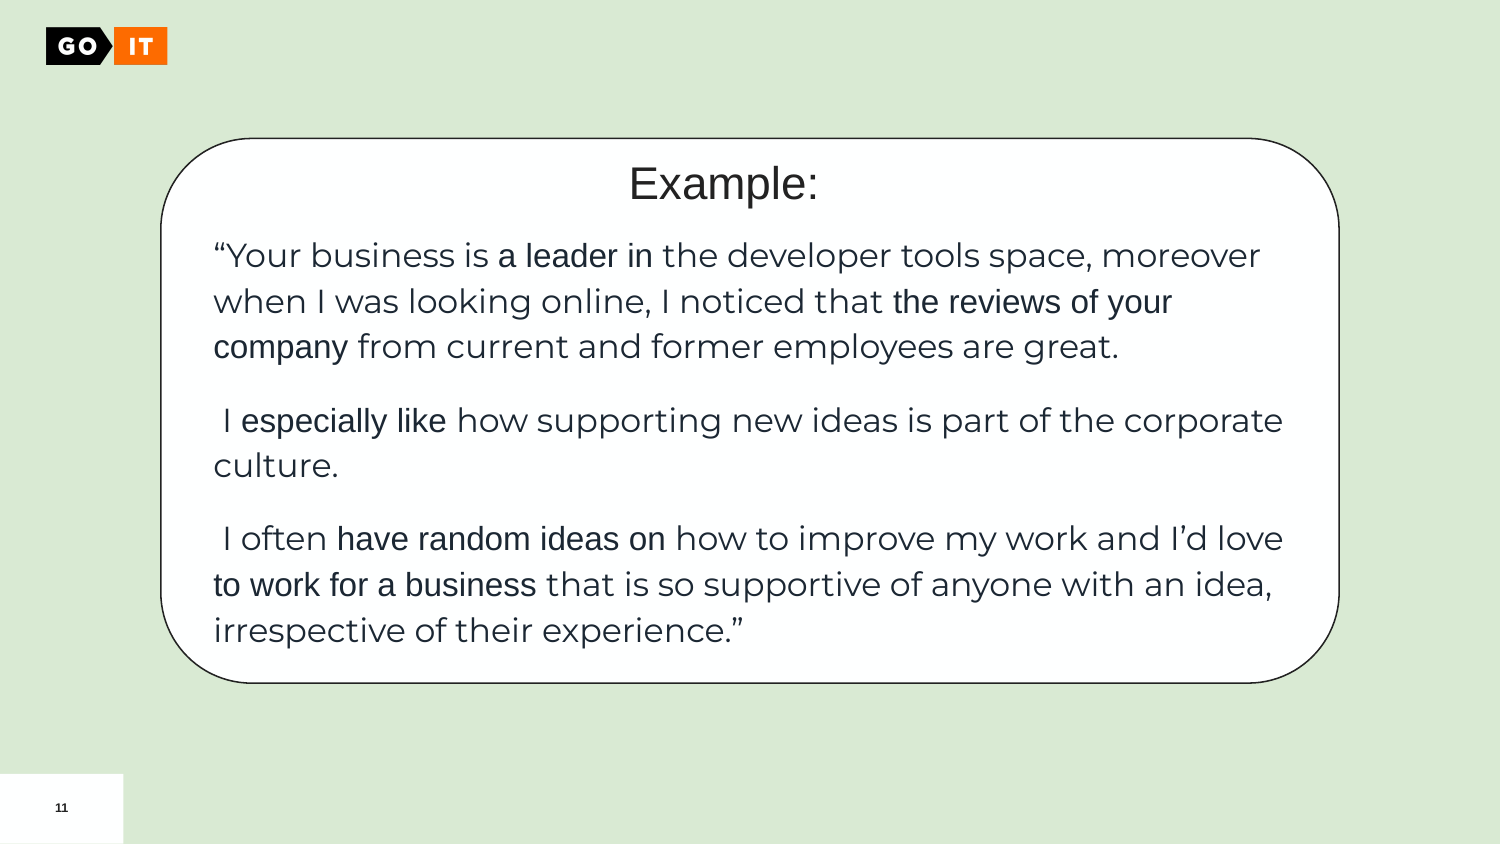

Example:
“Your business is a leader in the developer tools space, moreover when I was looking online, I noticed that the reviews of your company from current and former employees are great.
 I especially like how supporting new ideas is part of the corporate culture.
 I often have random ideas on how to improve my work and I’d love to work for a business that is so supportive of anyone with an idea, irrespective of their experience.”